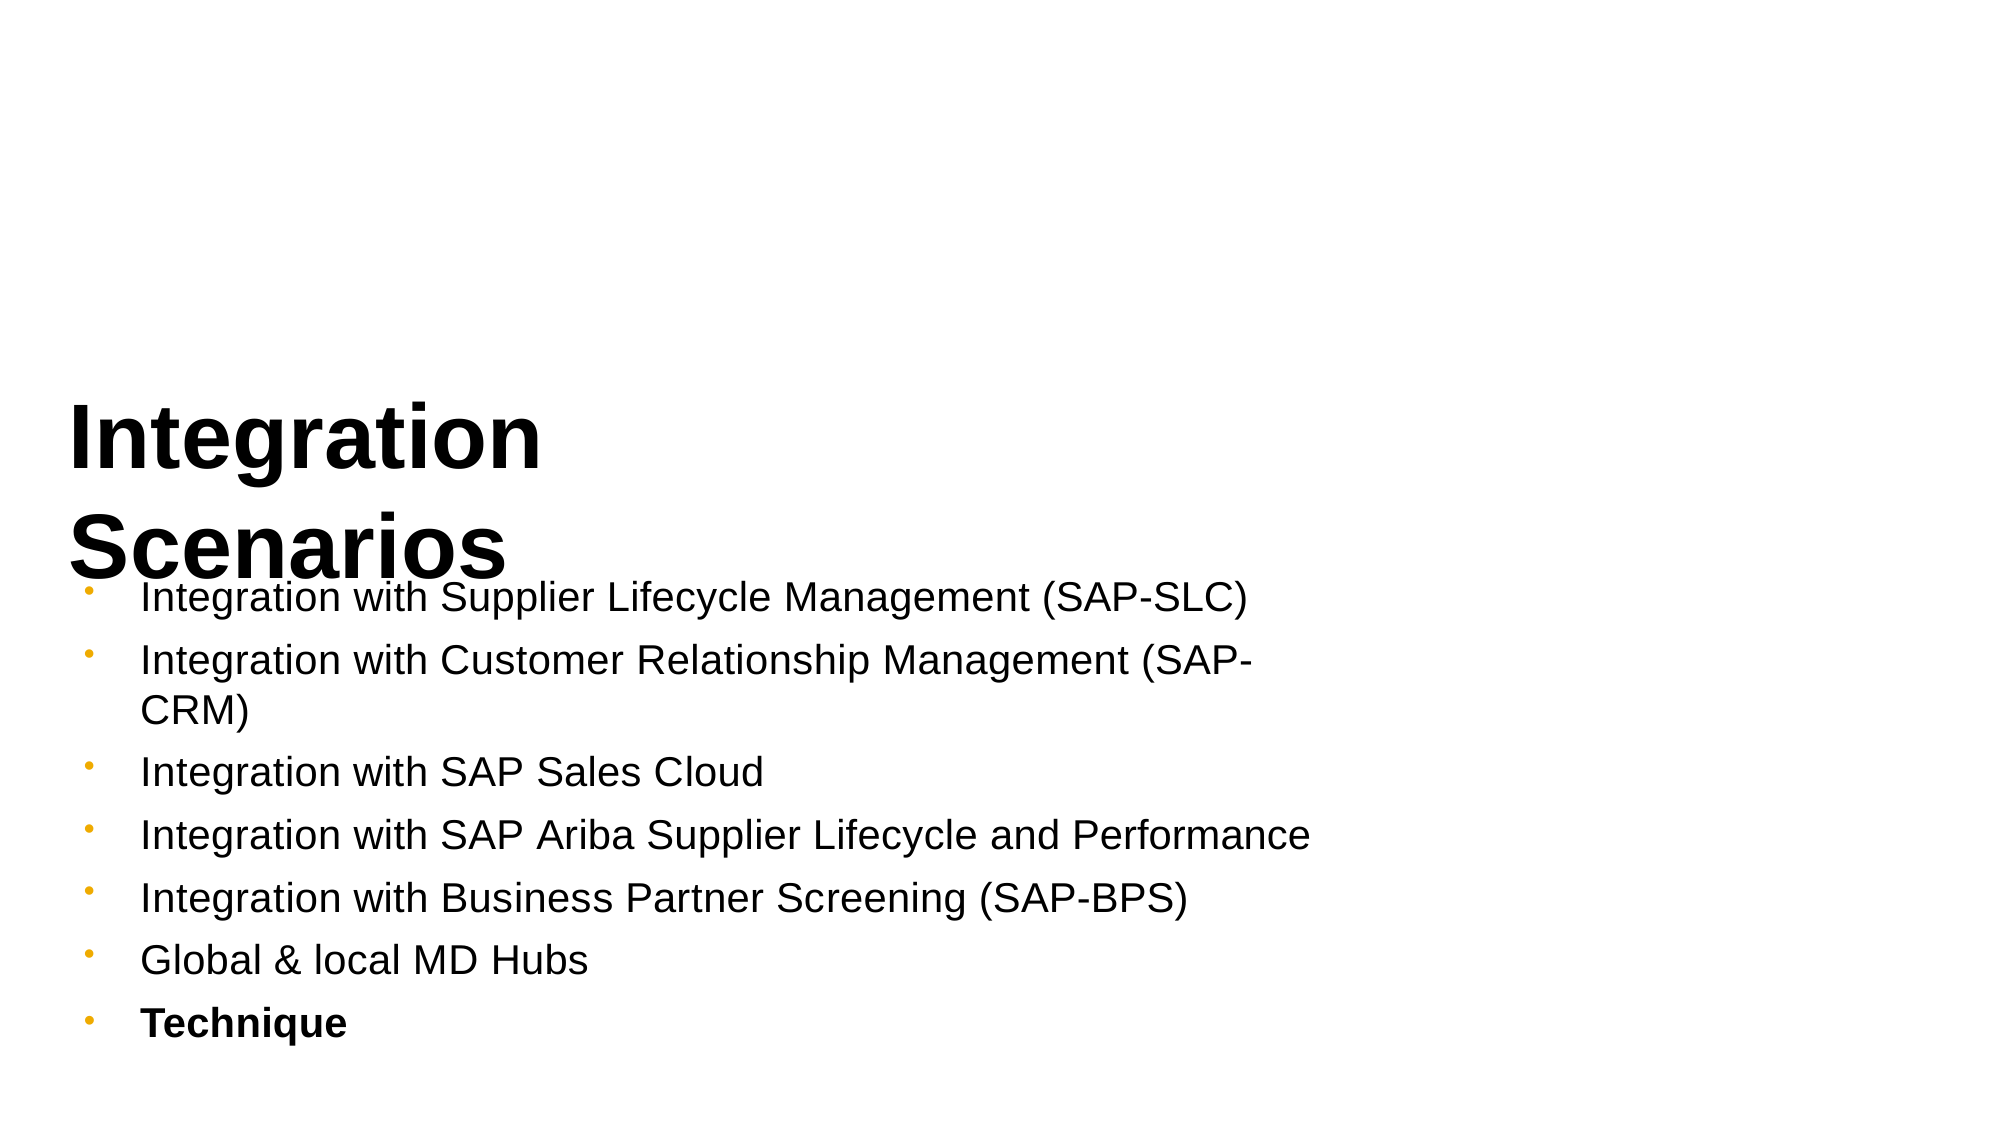

# Integration Scenarios
Integration with Supplier Lifecycle Management (SAP-SLC)
Integration with Customer Relationship Management (SAP-CRM)
Integration with SAP Sales Cloud
Integration with SAP Ariba Supplier Lifecycle and Performance
Integration with Business Partner Screening (SAP-BPS)
Global & local MD Hubs
Technique